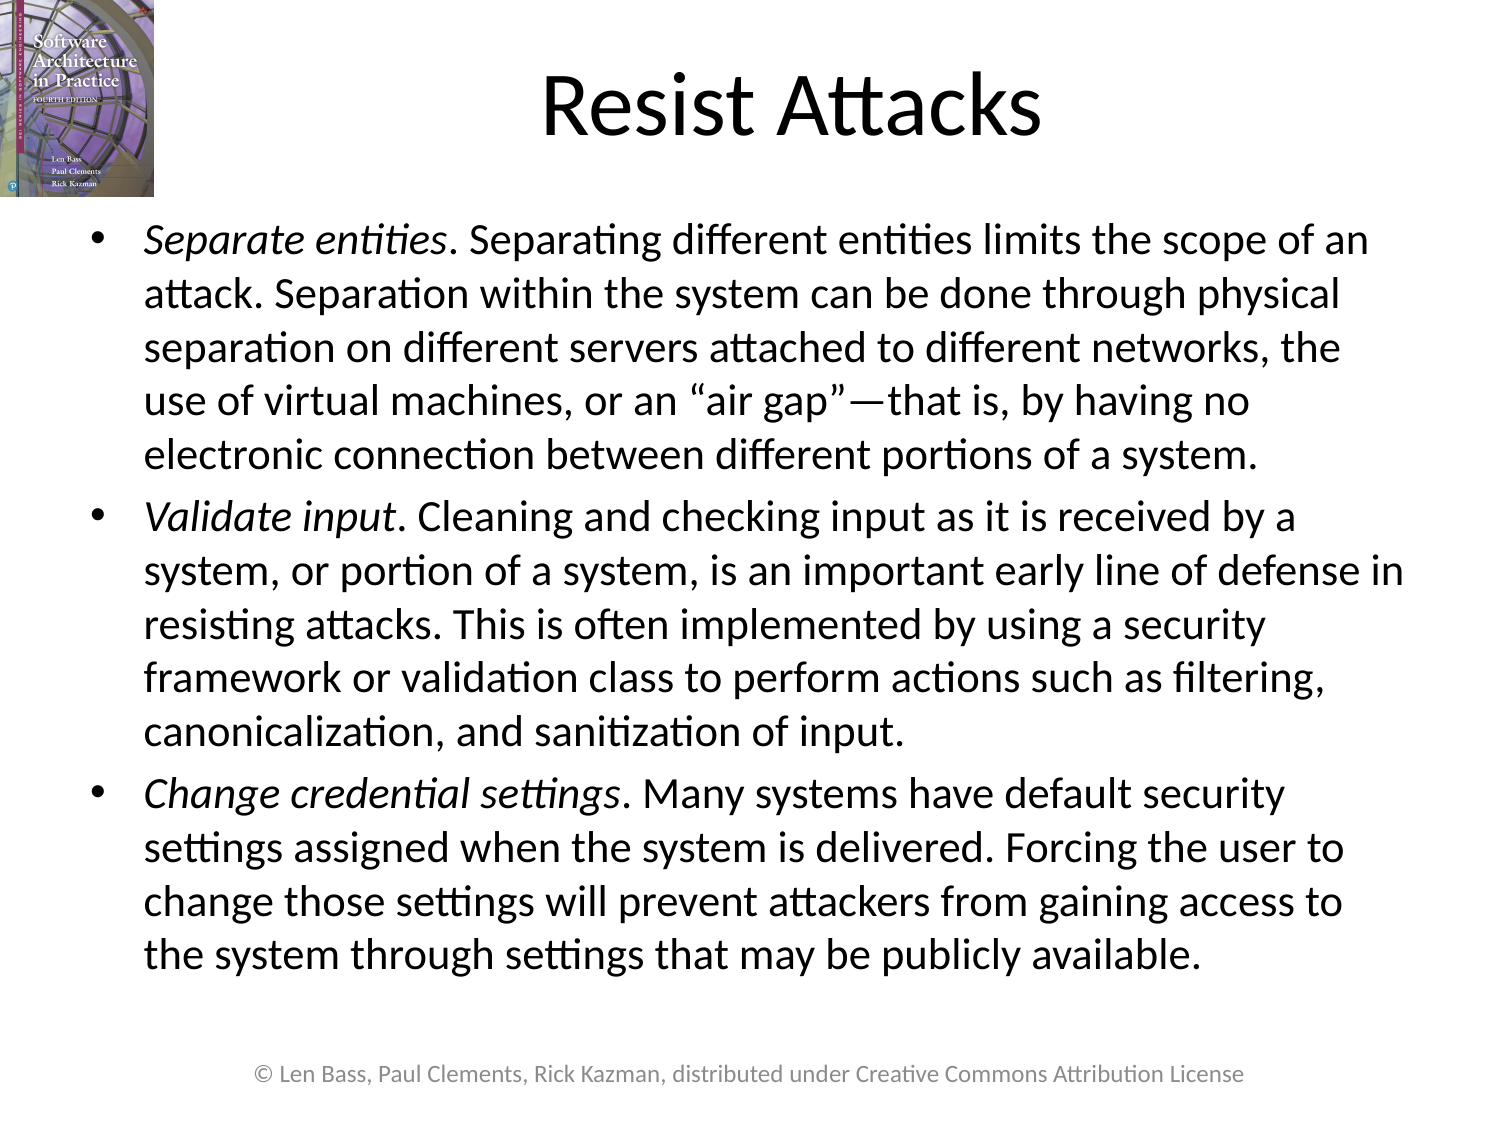

# Resist Attacks
Separate entities. Separating different entities limits the scope of an attack. Separation within the system can be done through physical separation on different servers attached to different networks, the use of virtual machines, or an “air gap”—that is, by having no electronic connection between different portions of a system.
Validate input. Cleaning and checking input as it is received by a system, or portion of a system, is an important early line of defense in resisting attacks. This is often implemented by using a security framework or validation class to perform actions such as filtering, canonicalization, and sanitization of input.
Change credential settings. Many systems have default security settings assigned when the system is delivered. Forcing the user to change those settings will prevent attackers from gaining access to the system through settings that may be publicly available.
© Len Bass, Paul Clements, Rick Kazman, distributed under Creative Commons Attribution License